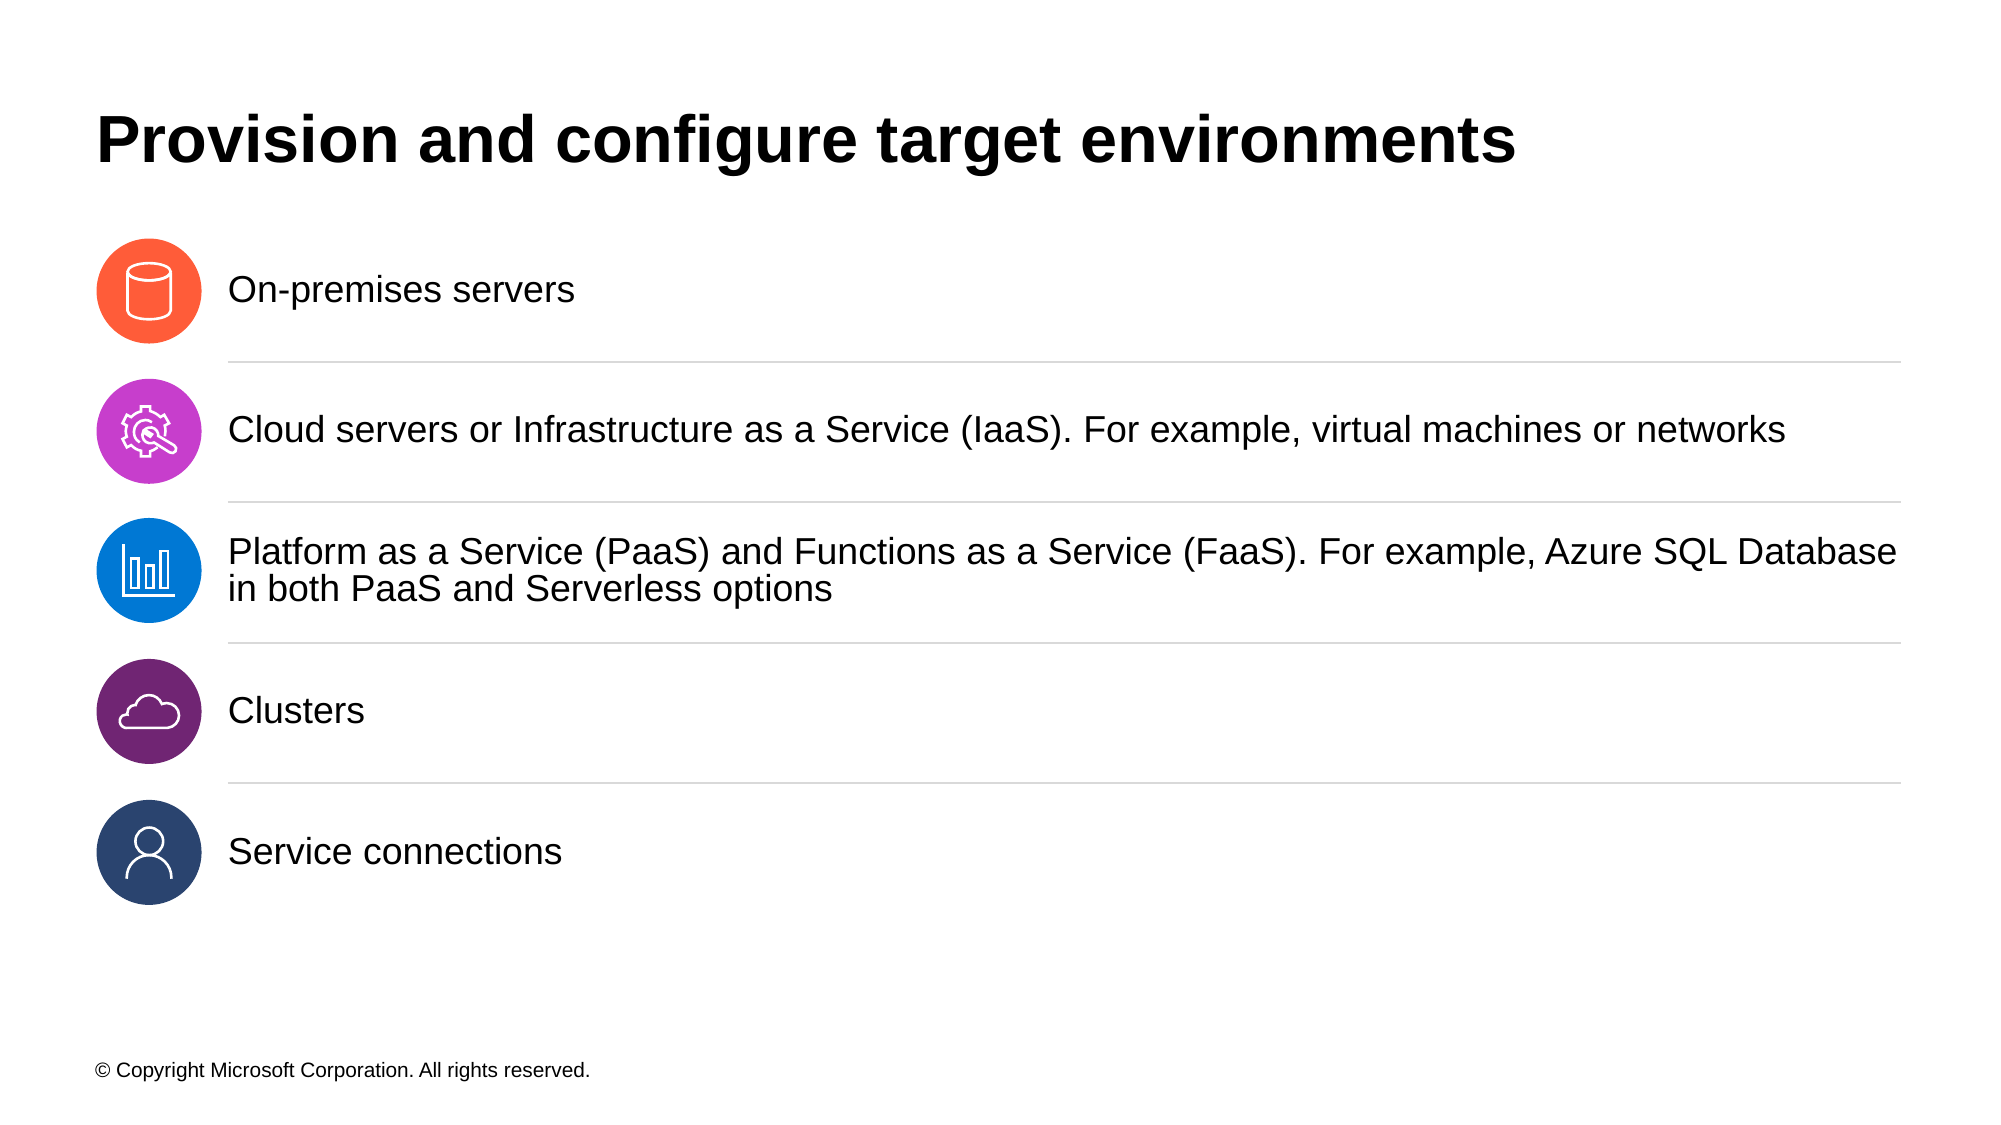

# Provision and configure target environments

On-premises servers

Cloud servers or Infrastructure as a Service (IaaS). For example, virtual machines or networks

Platform as a Service (PaaS) and Functions as a Service (FaaS). For example, Azure SQL Database in both PaaS and Serverless options

Clusters

Service connections